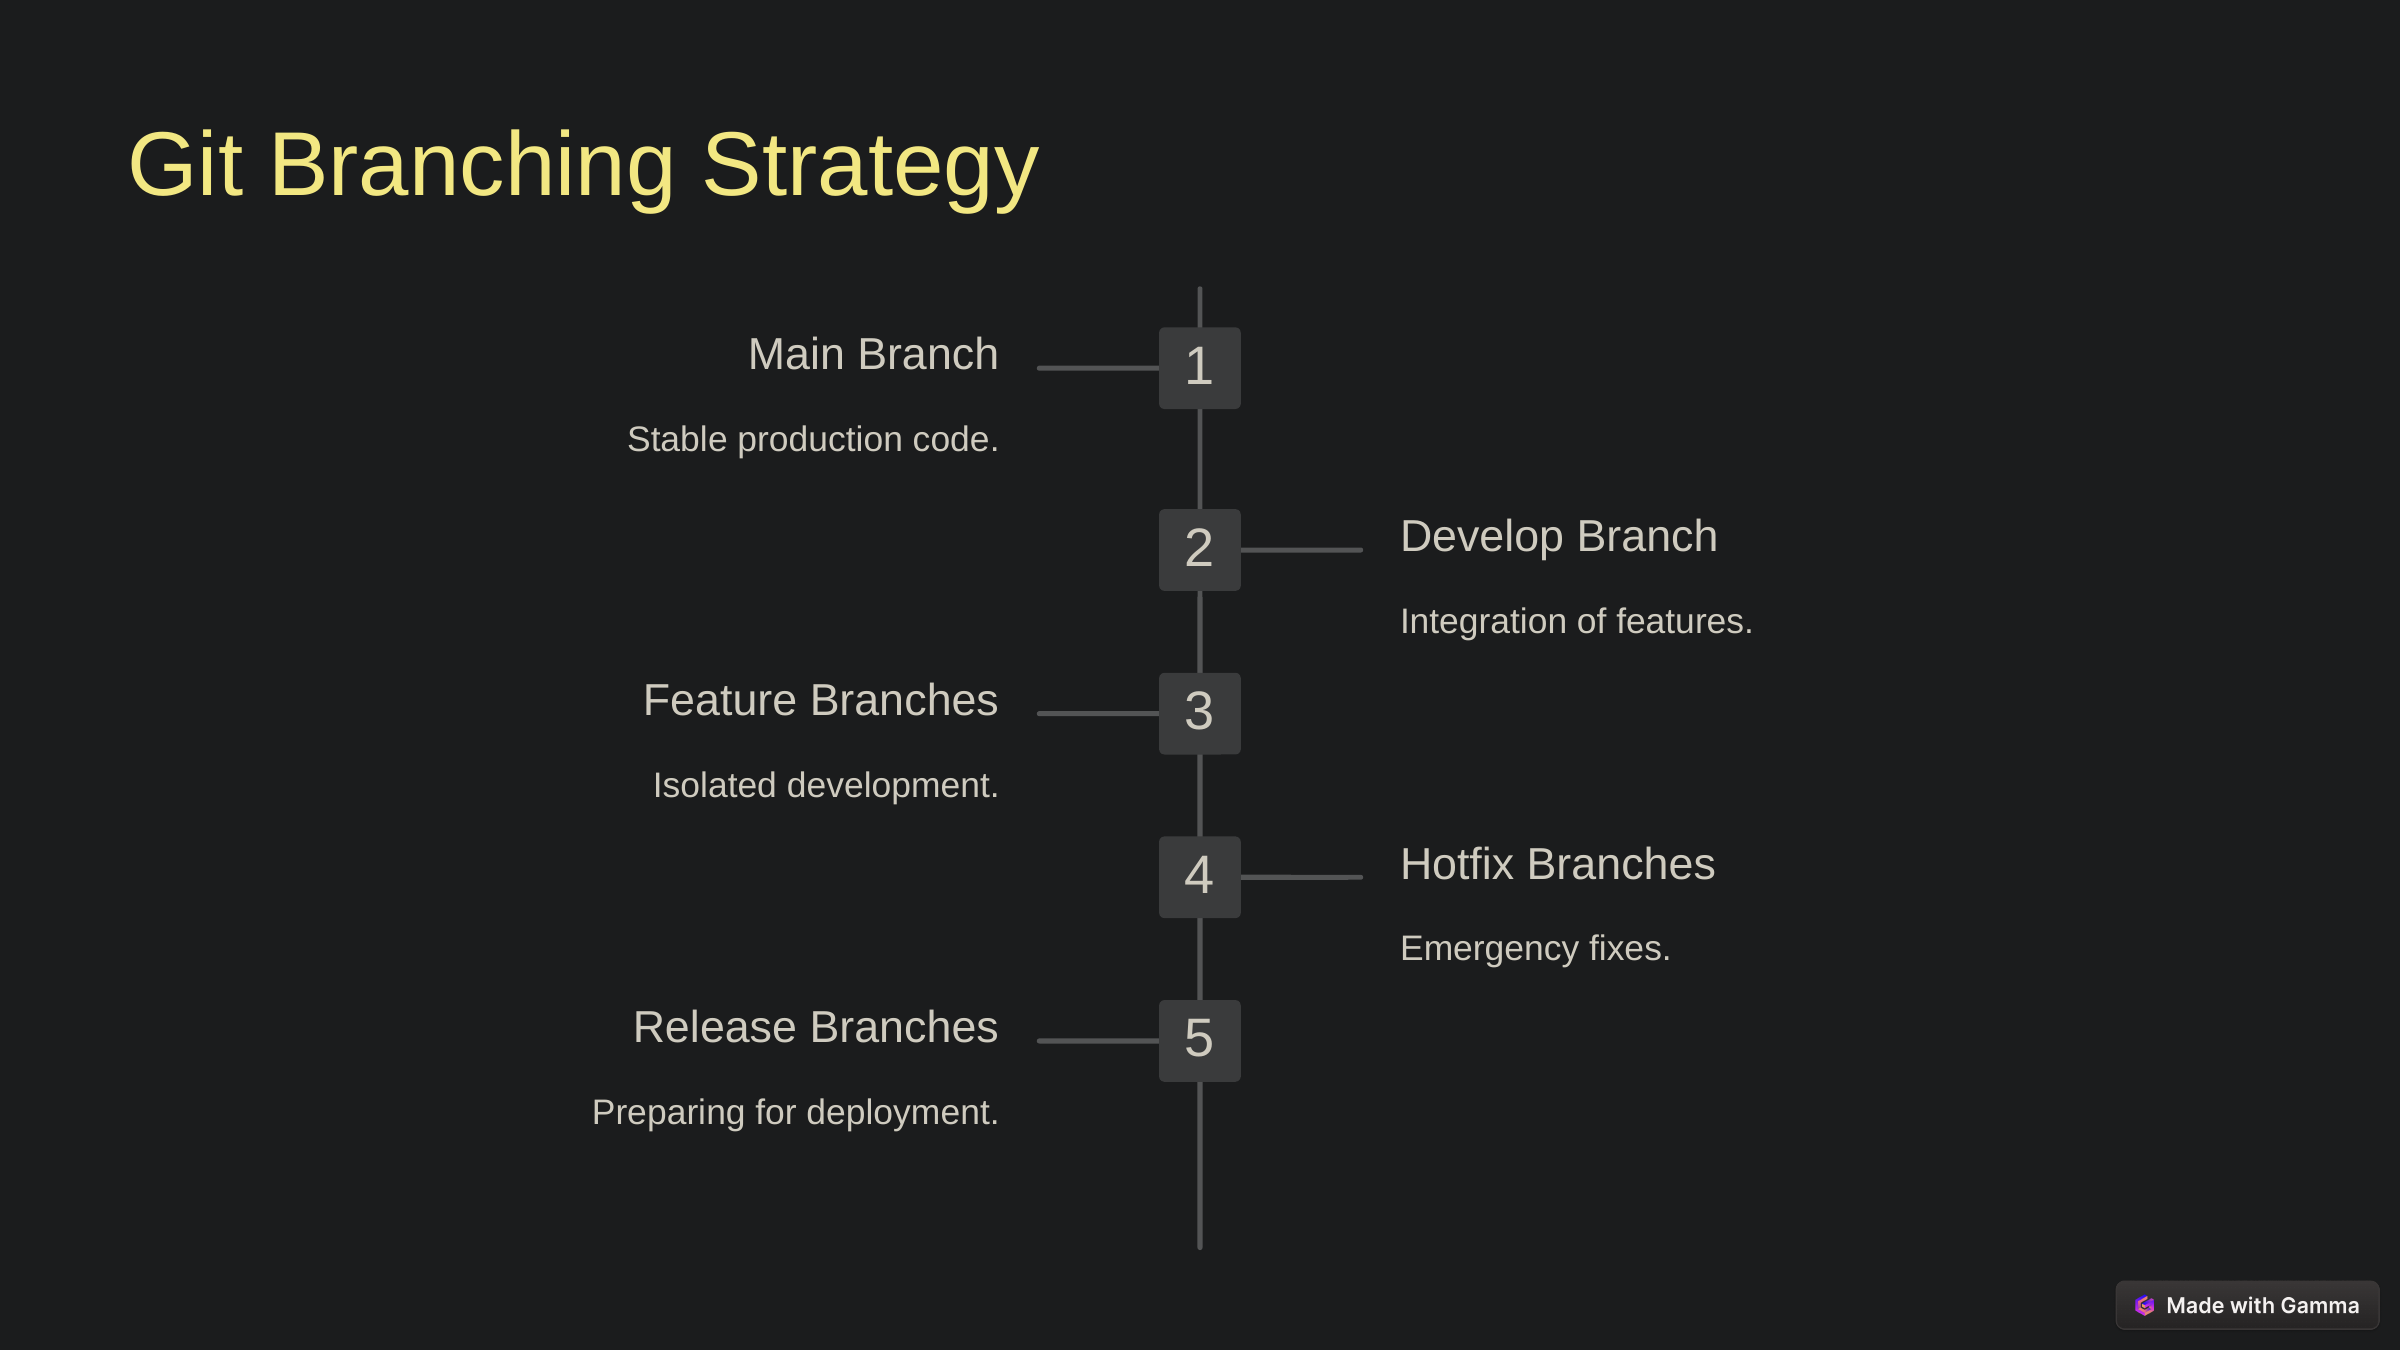

Git Branching Strategy

Main Branch

1

Stable production code.
Develop Branch

2

Integration of features.
Feature Branches

3

Isolated development.
Hotfix Branches

4

Emergency fixes.
Release Branches

5

Preparing for deployment.